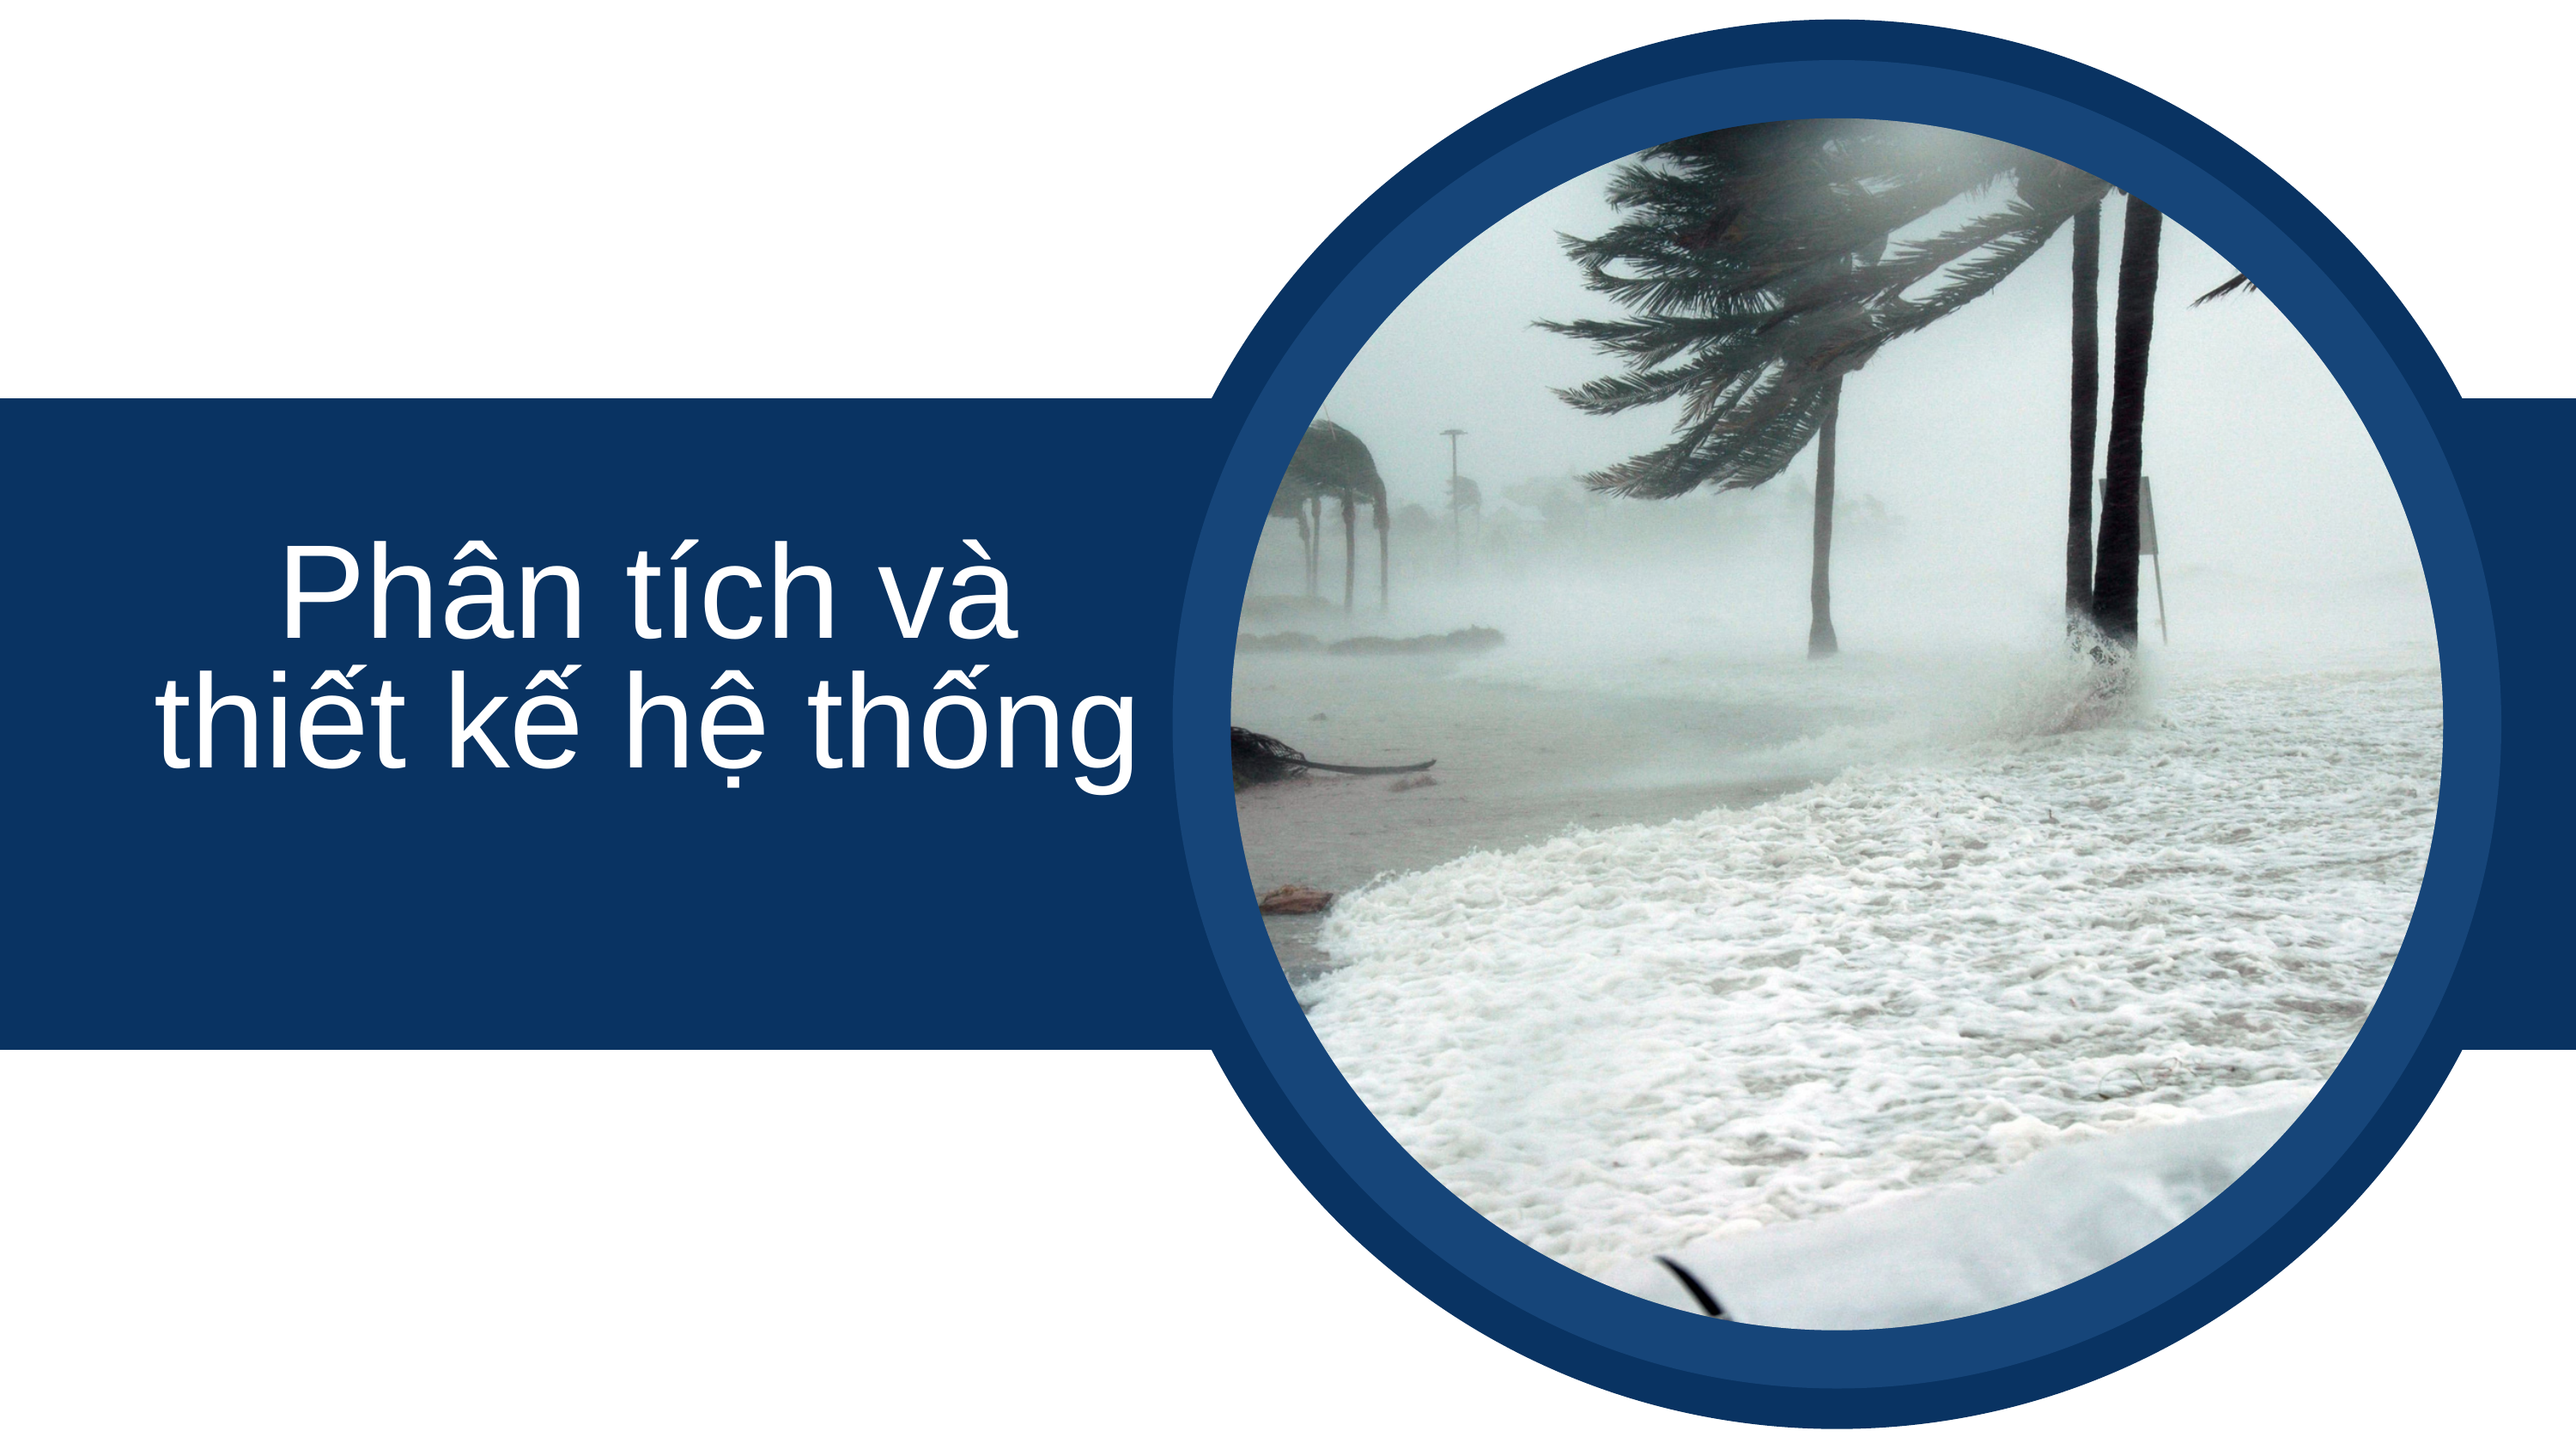

Phân tích và thiết kế hệ thống